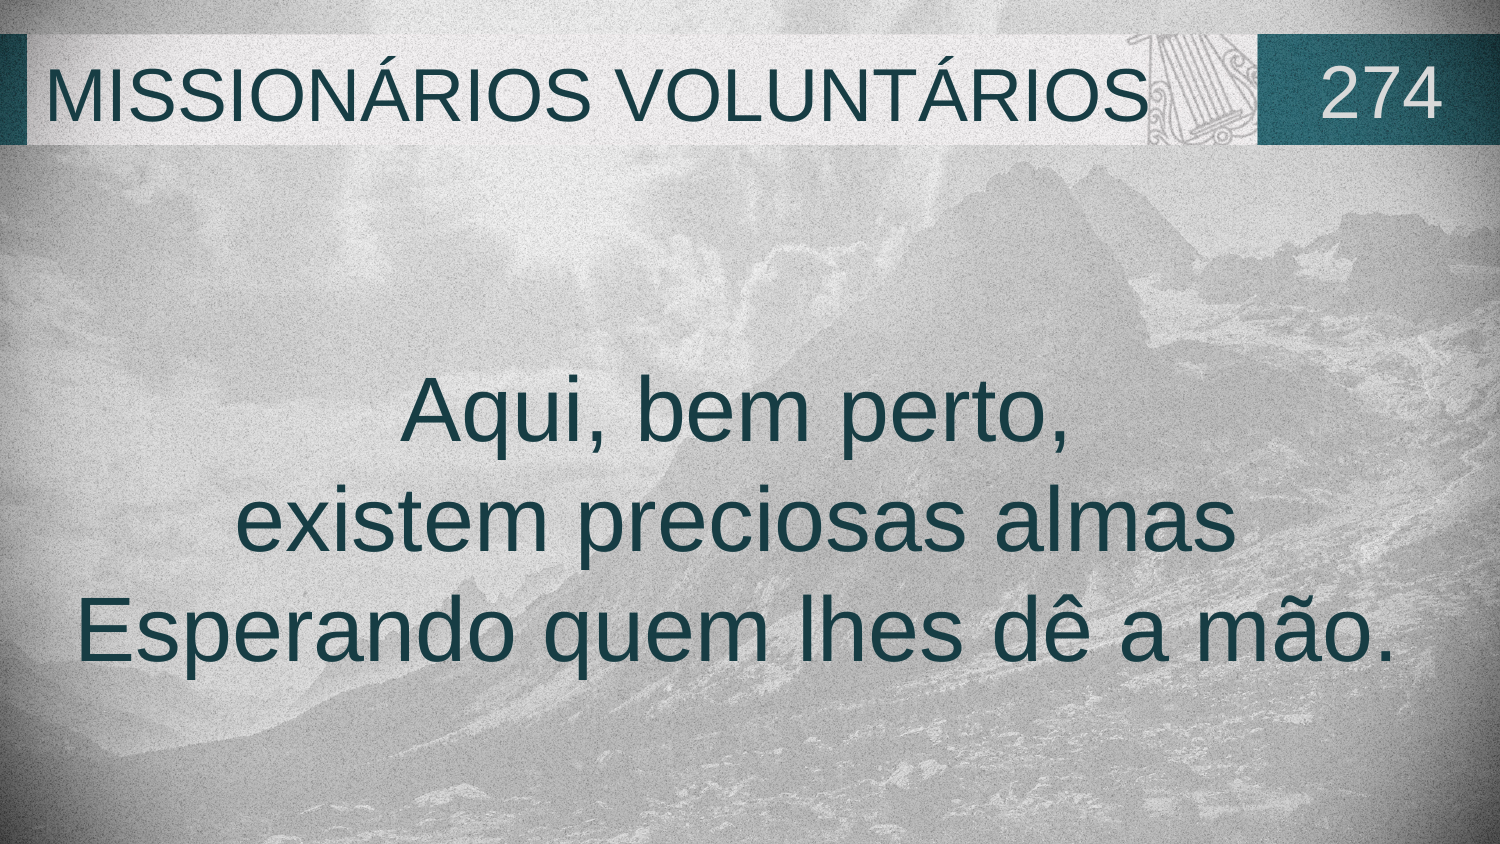

# MISSIONÁRIOS VOLUNTÁRIOS
274
Aqui, bem perto,
existem preciosas almas
Esperando quem lhes dê a mão.